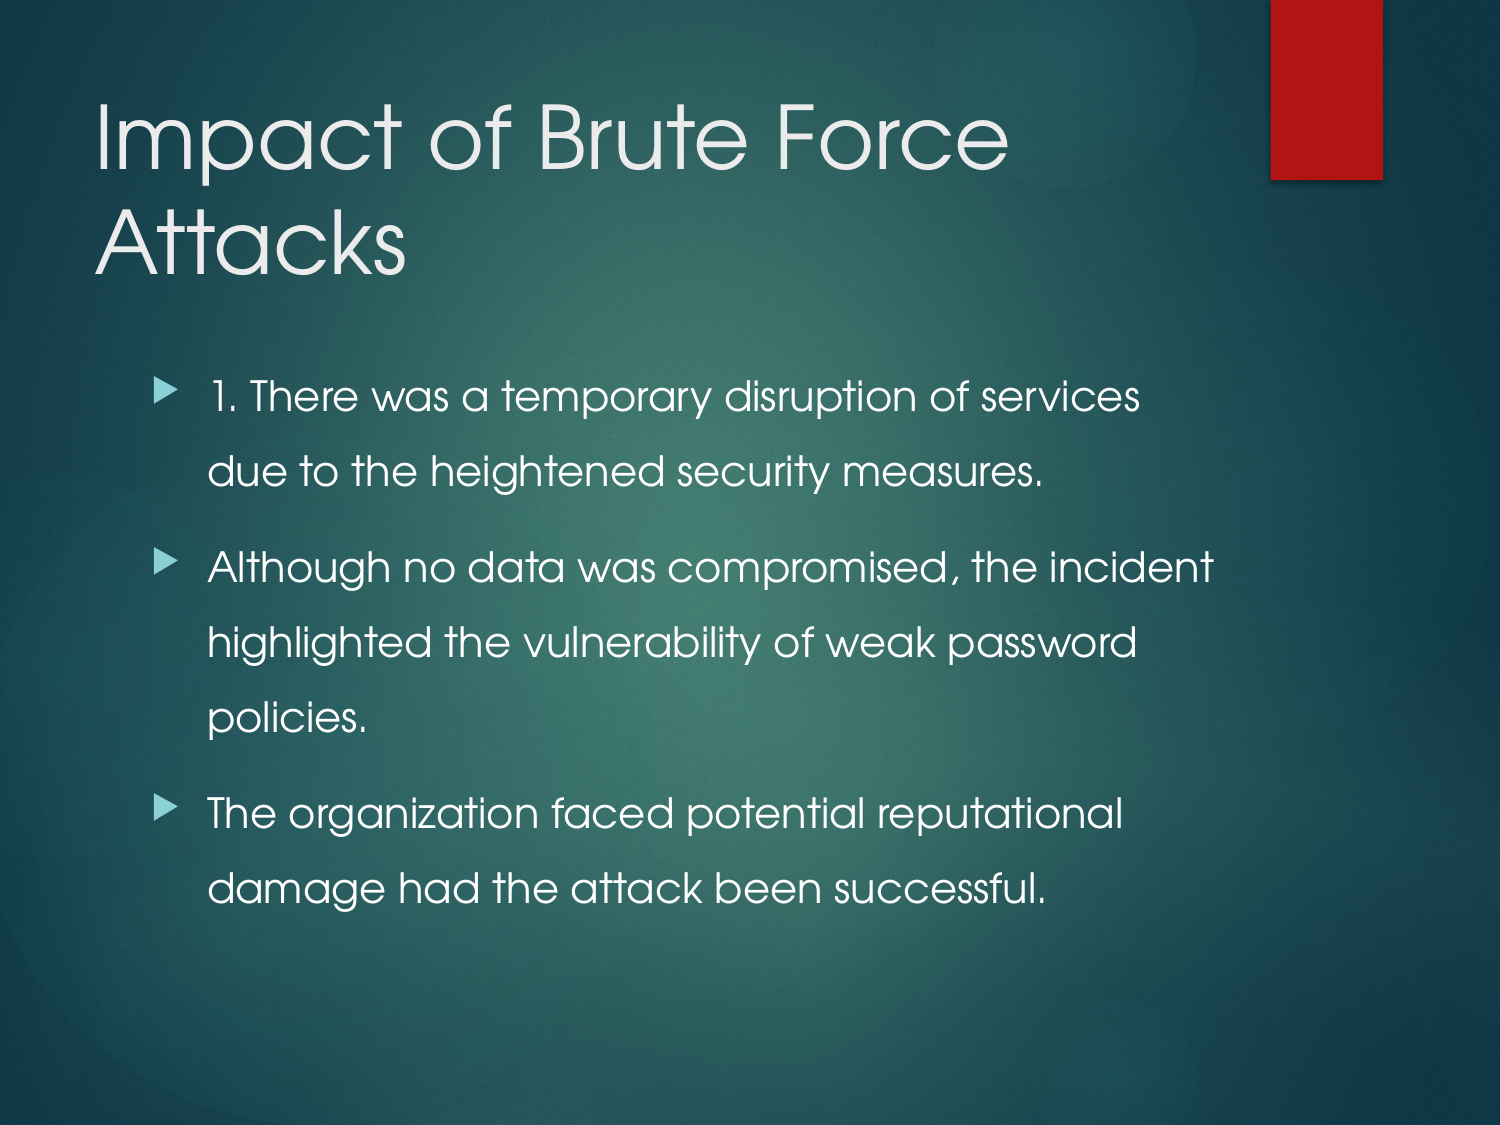

# Impact of Brute Force Attacks
1. There was a temporary disruption of services due to the heightened security measures.
Although no data was compromised, the incident highlighted the vulnerability of weak password policies.
The organization faced potential reputational damage had the attack been successful.